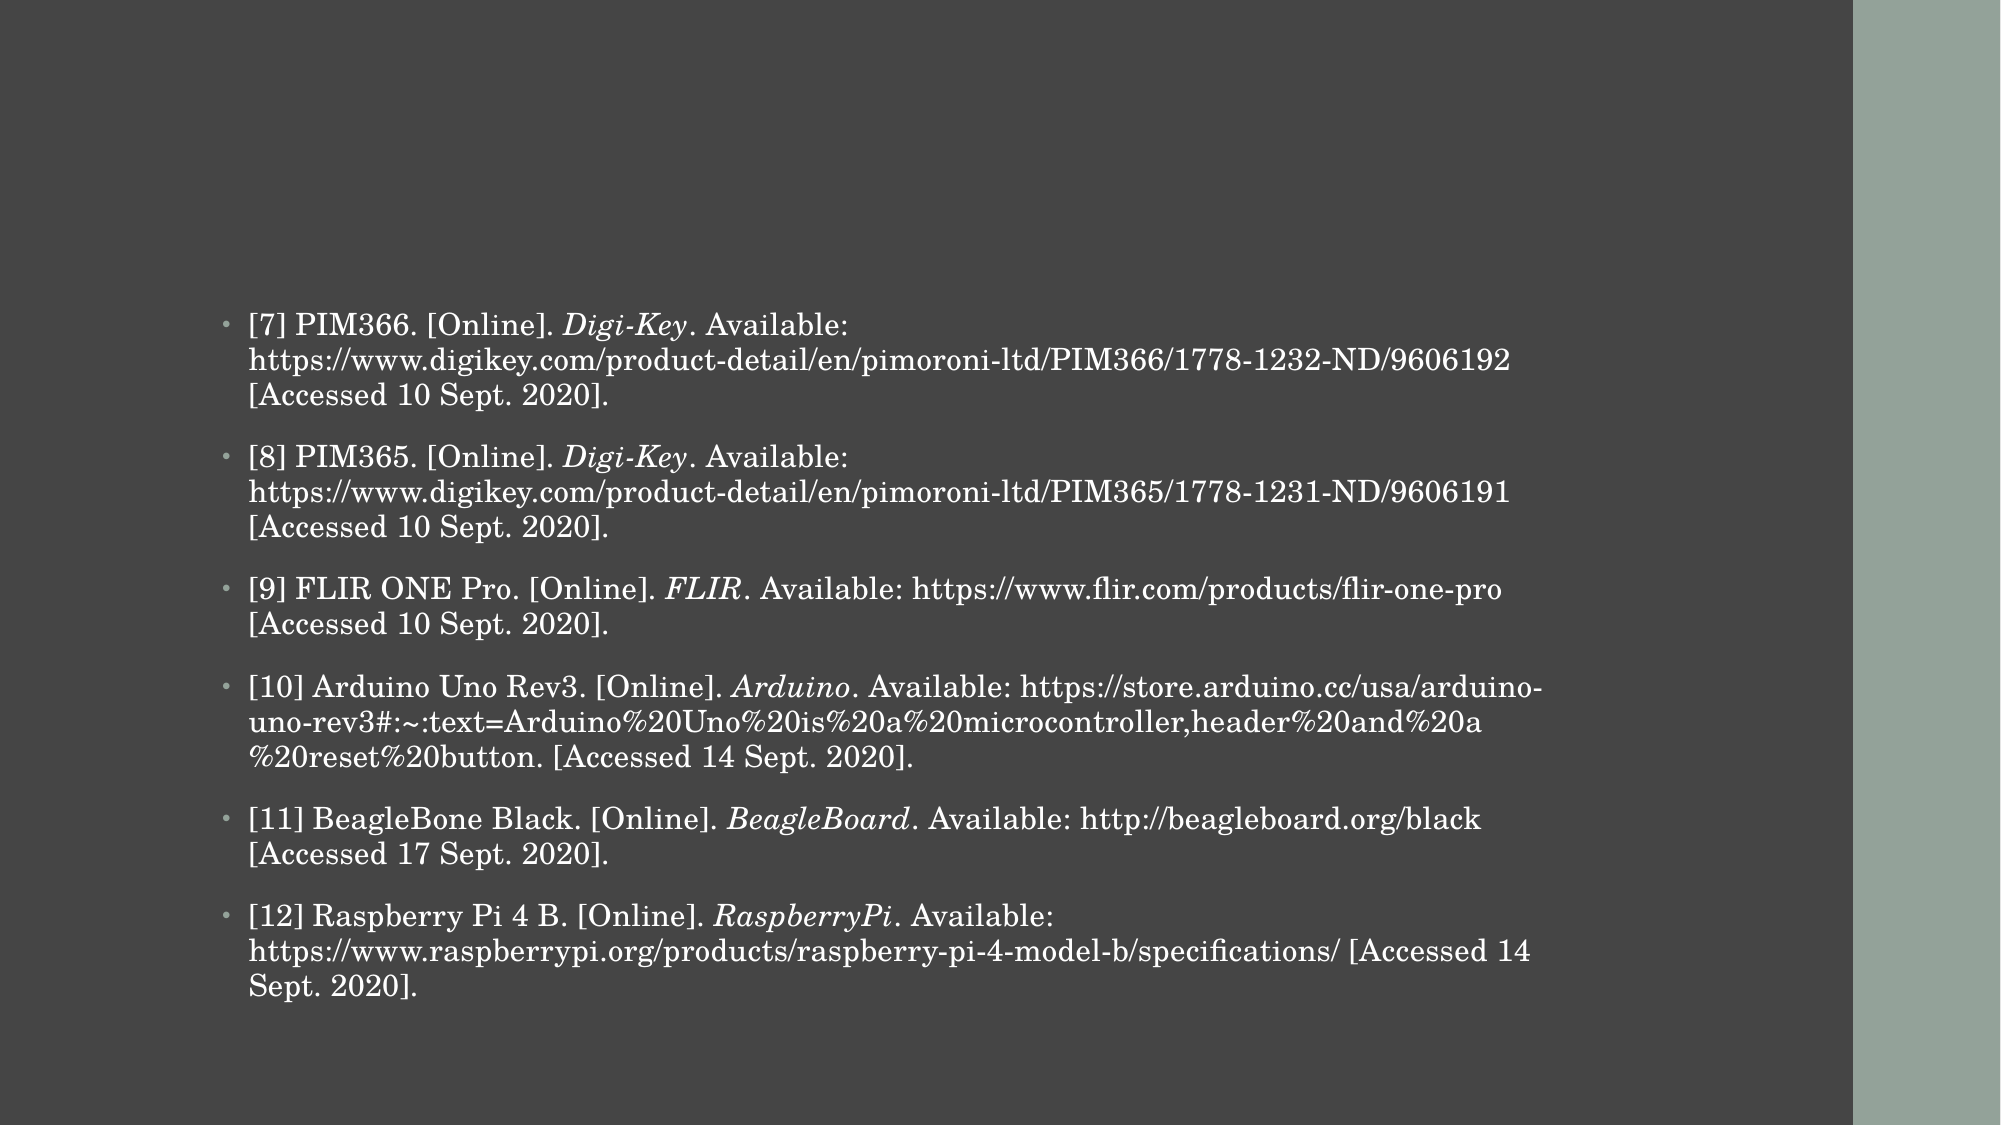

#
[7] PIM366. [Online]. Digi-Key. Available: https://www.digikey.com/product-detail/en/pimoroni-ltd/PIM366/1778-1232-ND/9606192 [Accessed 10 Sept. 2020].
[8] PIM365. [Online]. Digi-Key. Available: https://www.digikey.com/product-detail/en/pimoroni-ltd/PIM365/1778-1231-ND/9606191 [Accessed 10 Sept. 2020].
[9] FLIR ONE Pro. [Online]. FLIR. Available: https://www.flir.com/products/flir-one-pro [Accessed 10 Sept. 2020].
[10] Arduino Uno Rev3. [Online]. Arduino. Available: https://store.arduino.cc/usa/arduino-uno-rev3#:~:text=Arduino%20Uno%20is%20a%20microcontroller,header%20and%20a%20reset%20button. [Accessed 14 Sept. 2020].
[11] BeagleBone Black. [Online]. BeagleBoard. Available: http://beagleboard.org/black [Accessed 17 Sept. 2020].
[12] Raspberry Pi 4 B. [Online]. RaspberryPi. Available: https://www.raspberrypi.org/products/raspberry-pi-4-model-b/specifications/ [Accessed 14 Sept. 2020].